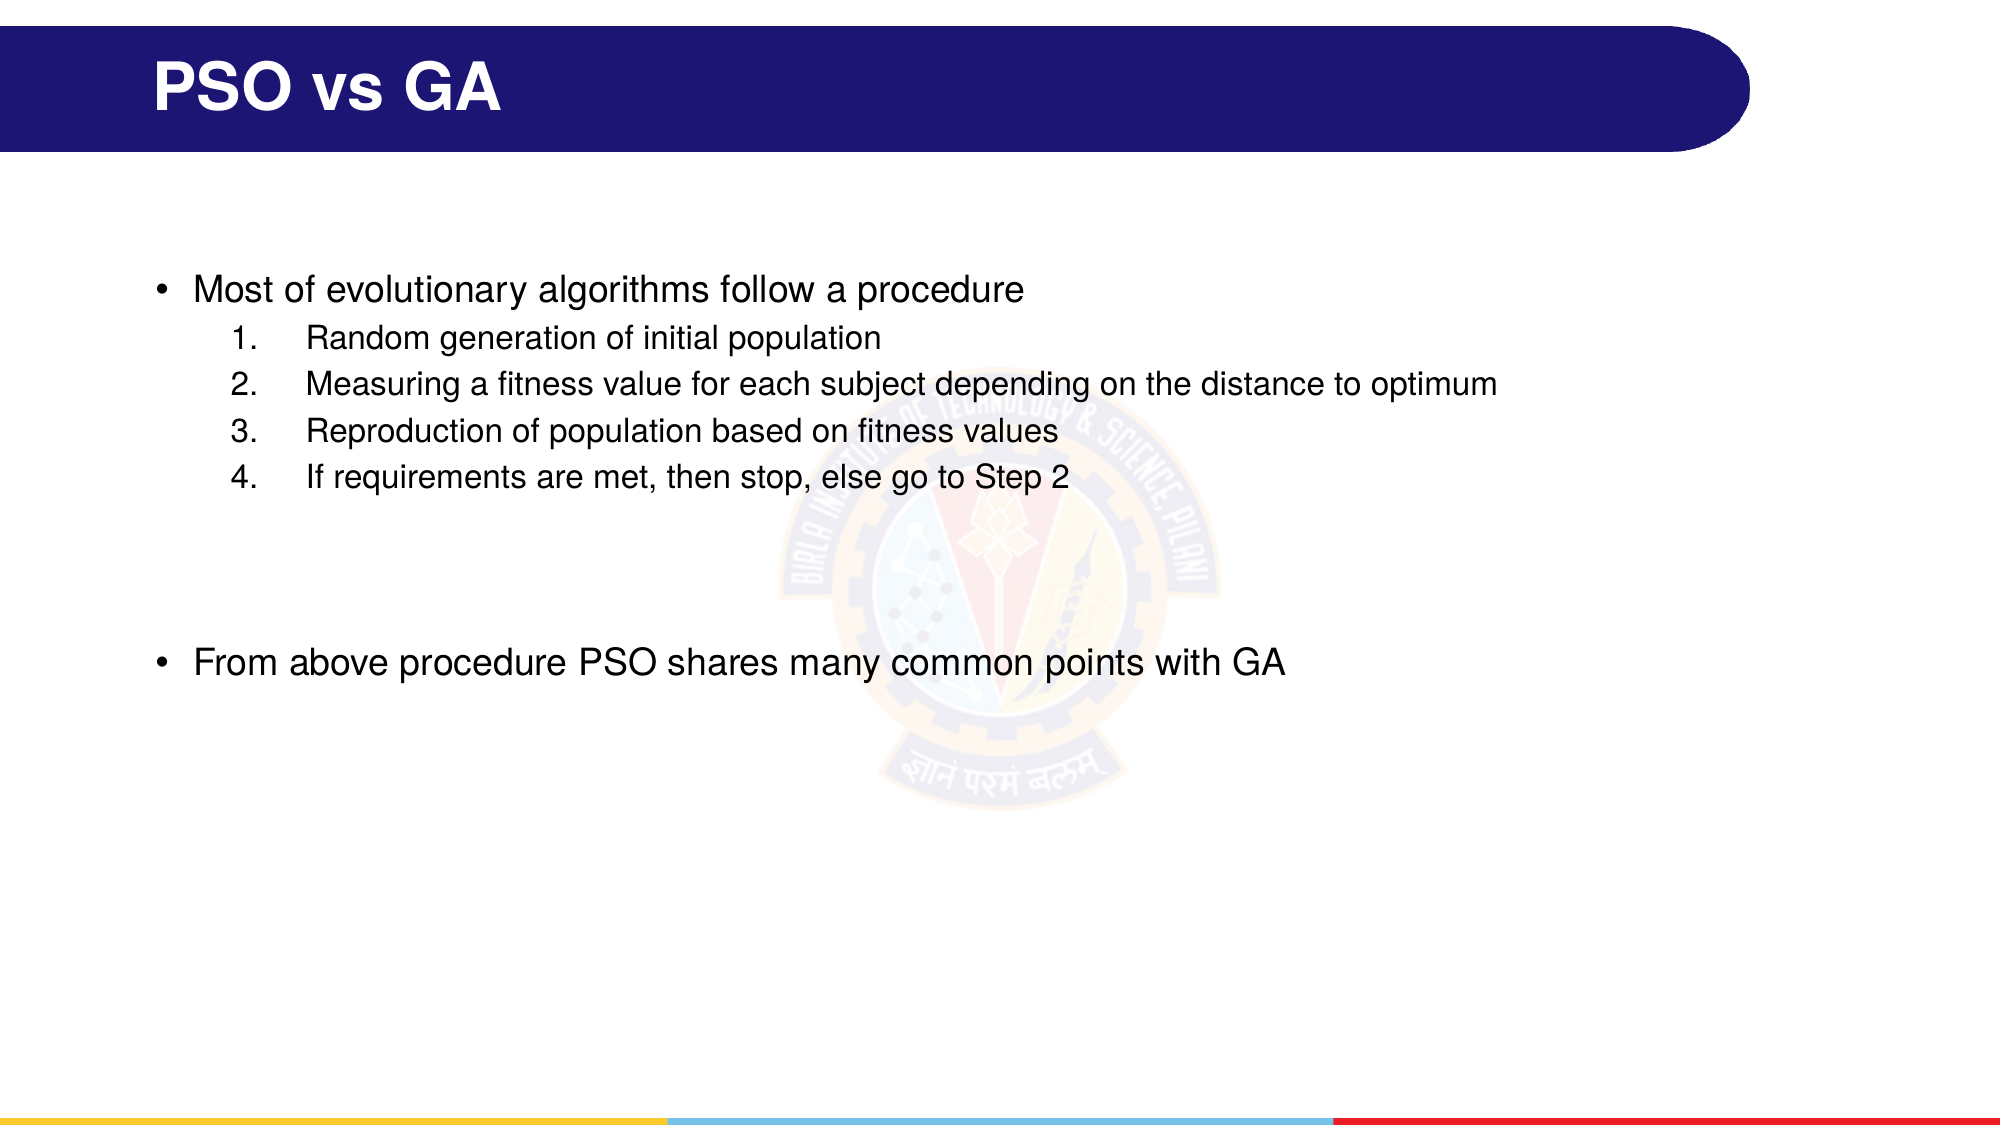

# PSO vs GA

Most of evolutionary algorithms follow a procedure
Random generation of initial population
Measuring a fitness value for each subject depending on the distance to optimum
Reproduction of population based on fitness values
If requirements are met, then stop, else go to Step 2

From above procedure PSO shares many common points with GA